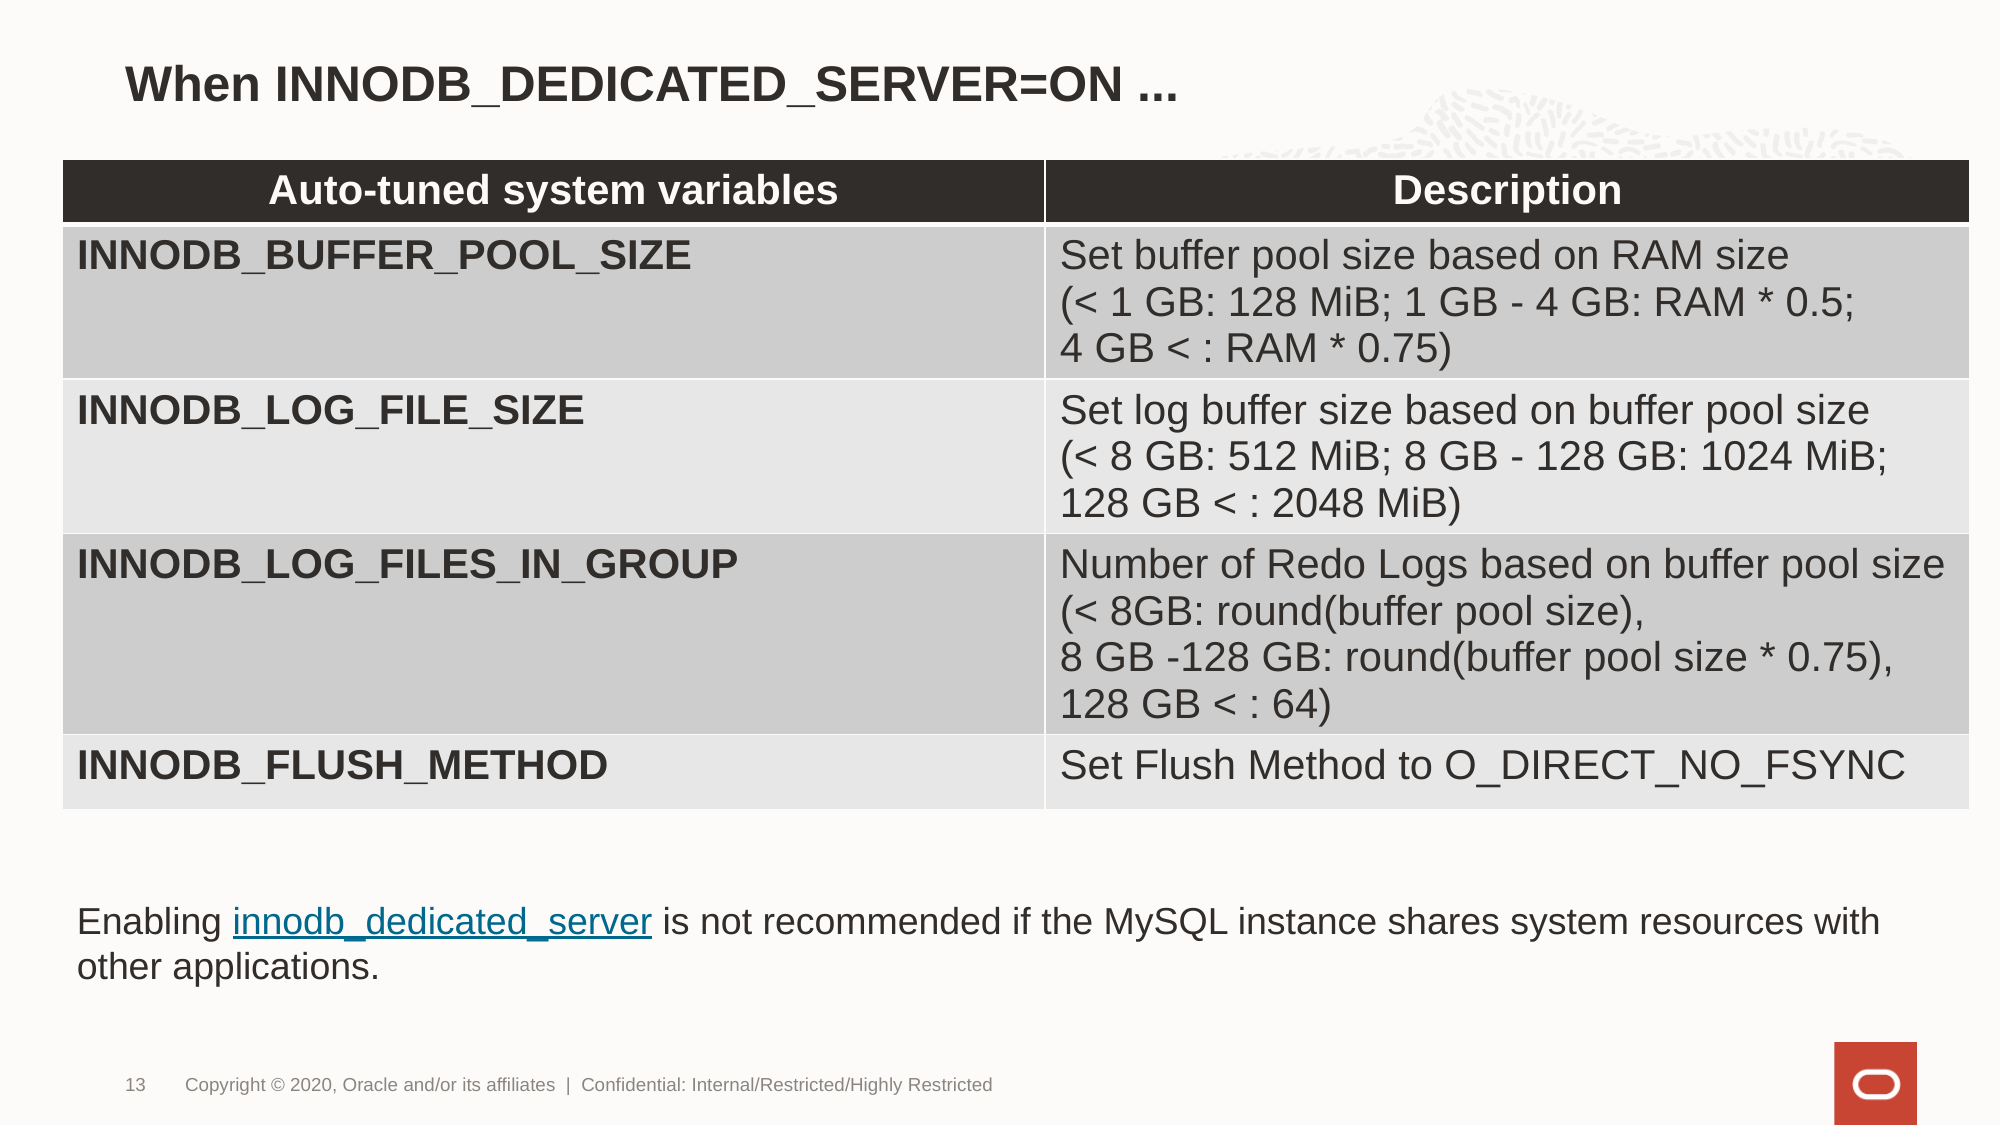

# When INNODB_DEDICATED_SERVER=ON ...
| Auto-tuned system variables | Description |
| --- | --- |
| INNODB\_BUFFER\_POOL\_SIZE | Set buffer pool size based on RAM size (< 1 GB: 128 MiB; 1 GB - 4 GB: RAM \* 0.5; 4 GB < : RAM \* 0.75) |
| INNODB\_LOG\_FILE\_SIZE | Set log buffer size based on buffer pool size (< 8 GB: 512 MiB; 8 GB - 128 GB: 1024 MiB; 128 GB < : 2048 MiB) |
| INNODB\_LOG\_FILES\_IN\_GROUP | Number of Redo Logs based on buffer pool size (< 8GB: round(buffer pool size), 8 GB -128 GB: round(buffer pool size \* 0.75), 128 GB < : 64) |
| INNODB\_FLUSH\_METHOD | Set Flush Method to O\_DIRECT\_NO\_FSYNC |
Enabling innodb_dedicated_server is not recommended if the MySQL instance shares system resources with other applications.
13
Copyright © 2020, Oracle and/or its affiliates  |  Confidential: Internal/Restricted/Highly Restricted